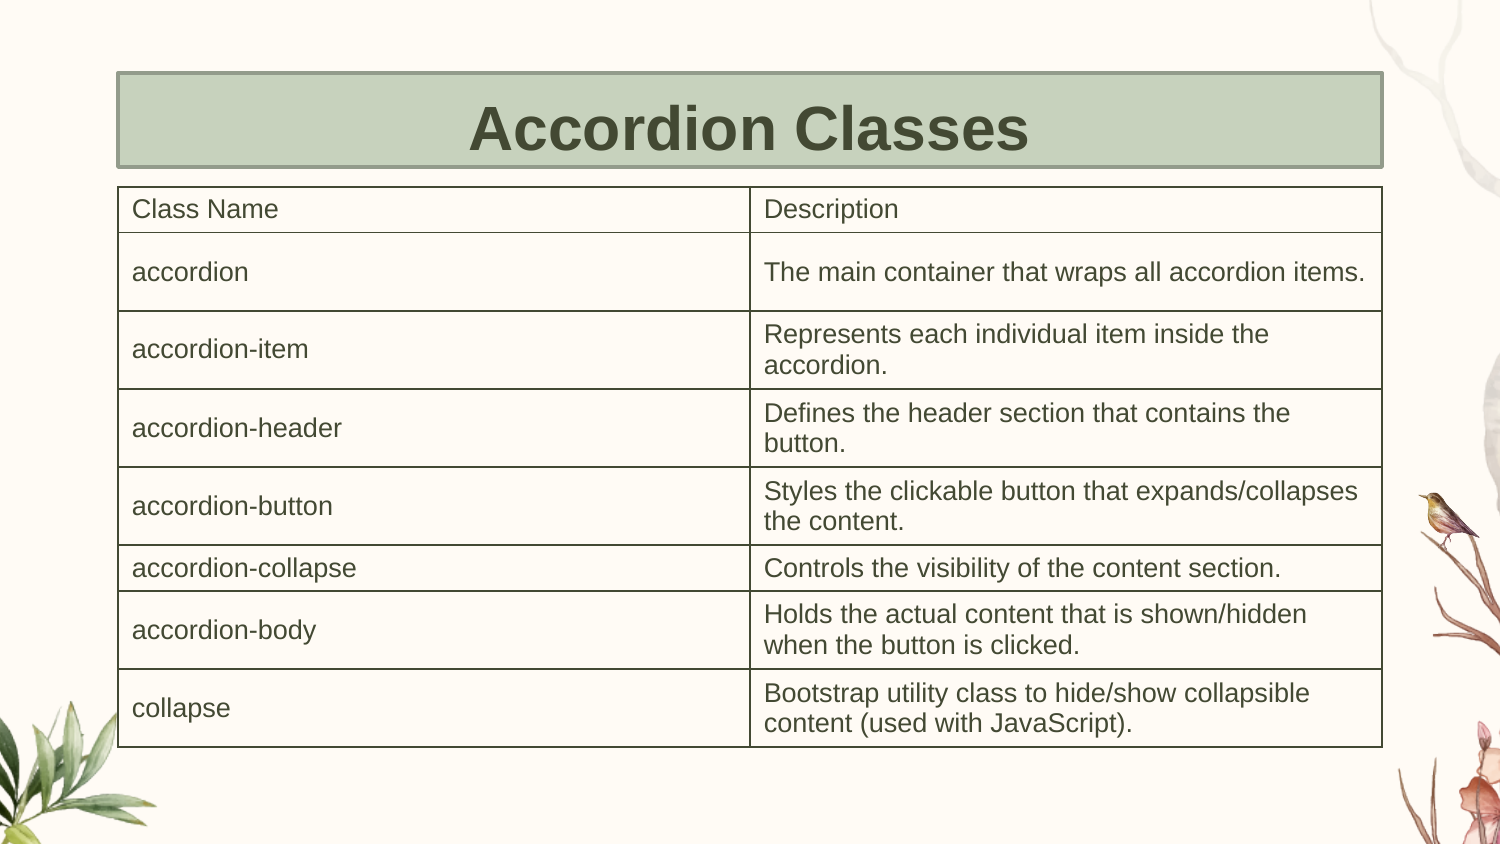

# Accordion Classes
| Class Name | Description |
| --- | --- |
| accordion | The main container that wraps all accordion items. |
| accordion-item | Represents each individual item inside the accordion. |
| accordion-header | Defines the header section that contains the button. |
| accordion-button | Styles the clickable button that expands/collapses the content. |
| accordion-collapse | Controls the visibility of the content section. |
| accordion-body | Holds the actual content that is shown/hidden when the button is clicked. |
| collapse | Bootstrap utility class to hide/show collapsible content (used with JavaScript). |